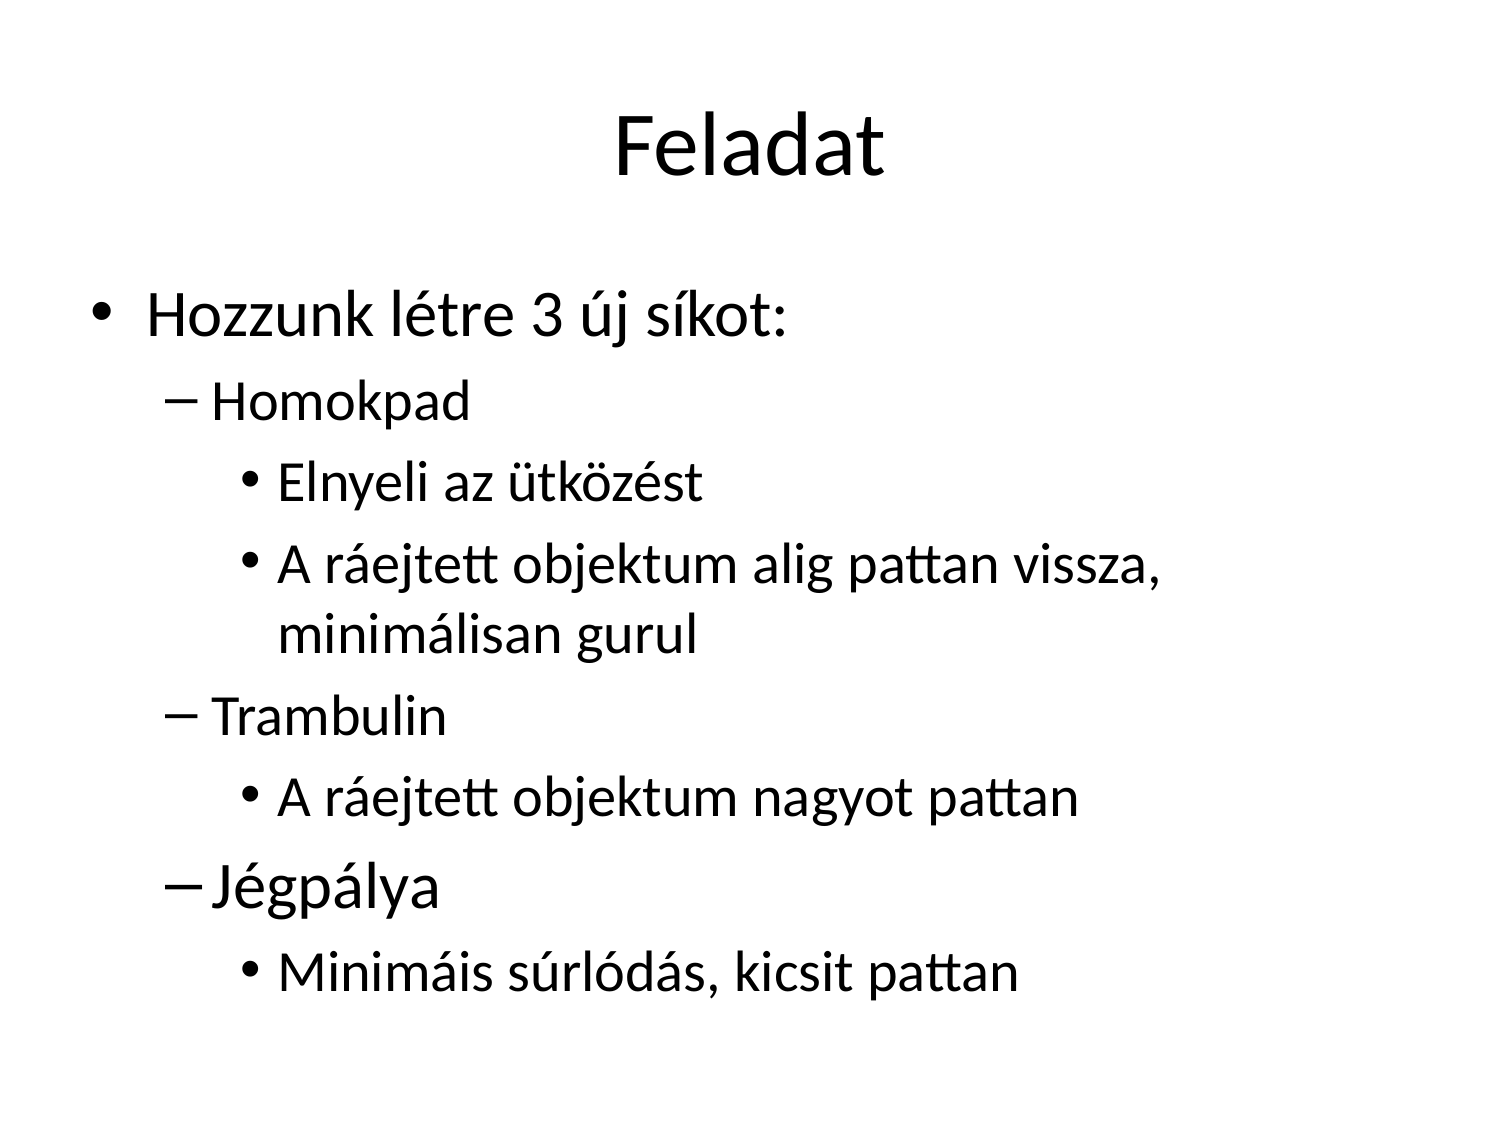

# Feladat
Hozzunk létre 3 új síkot:
Homokpad
Elnyeli az ütközést
A ráejtett objektum alig pattan vissza, minimálisan gurul
Trambulin
A ráejtett objektum nagyot pattan
Jégpálya
Minimáis súrlódás, kicsit pattan